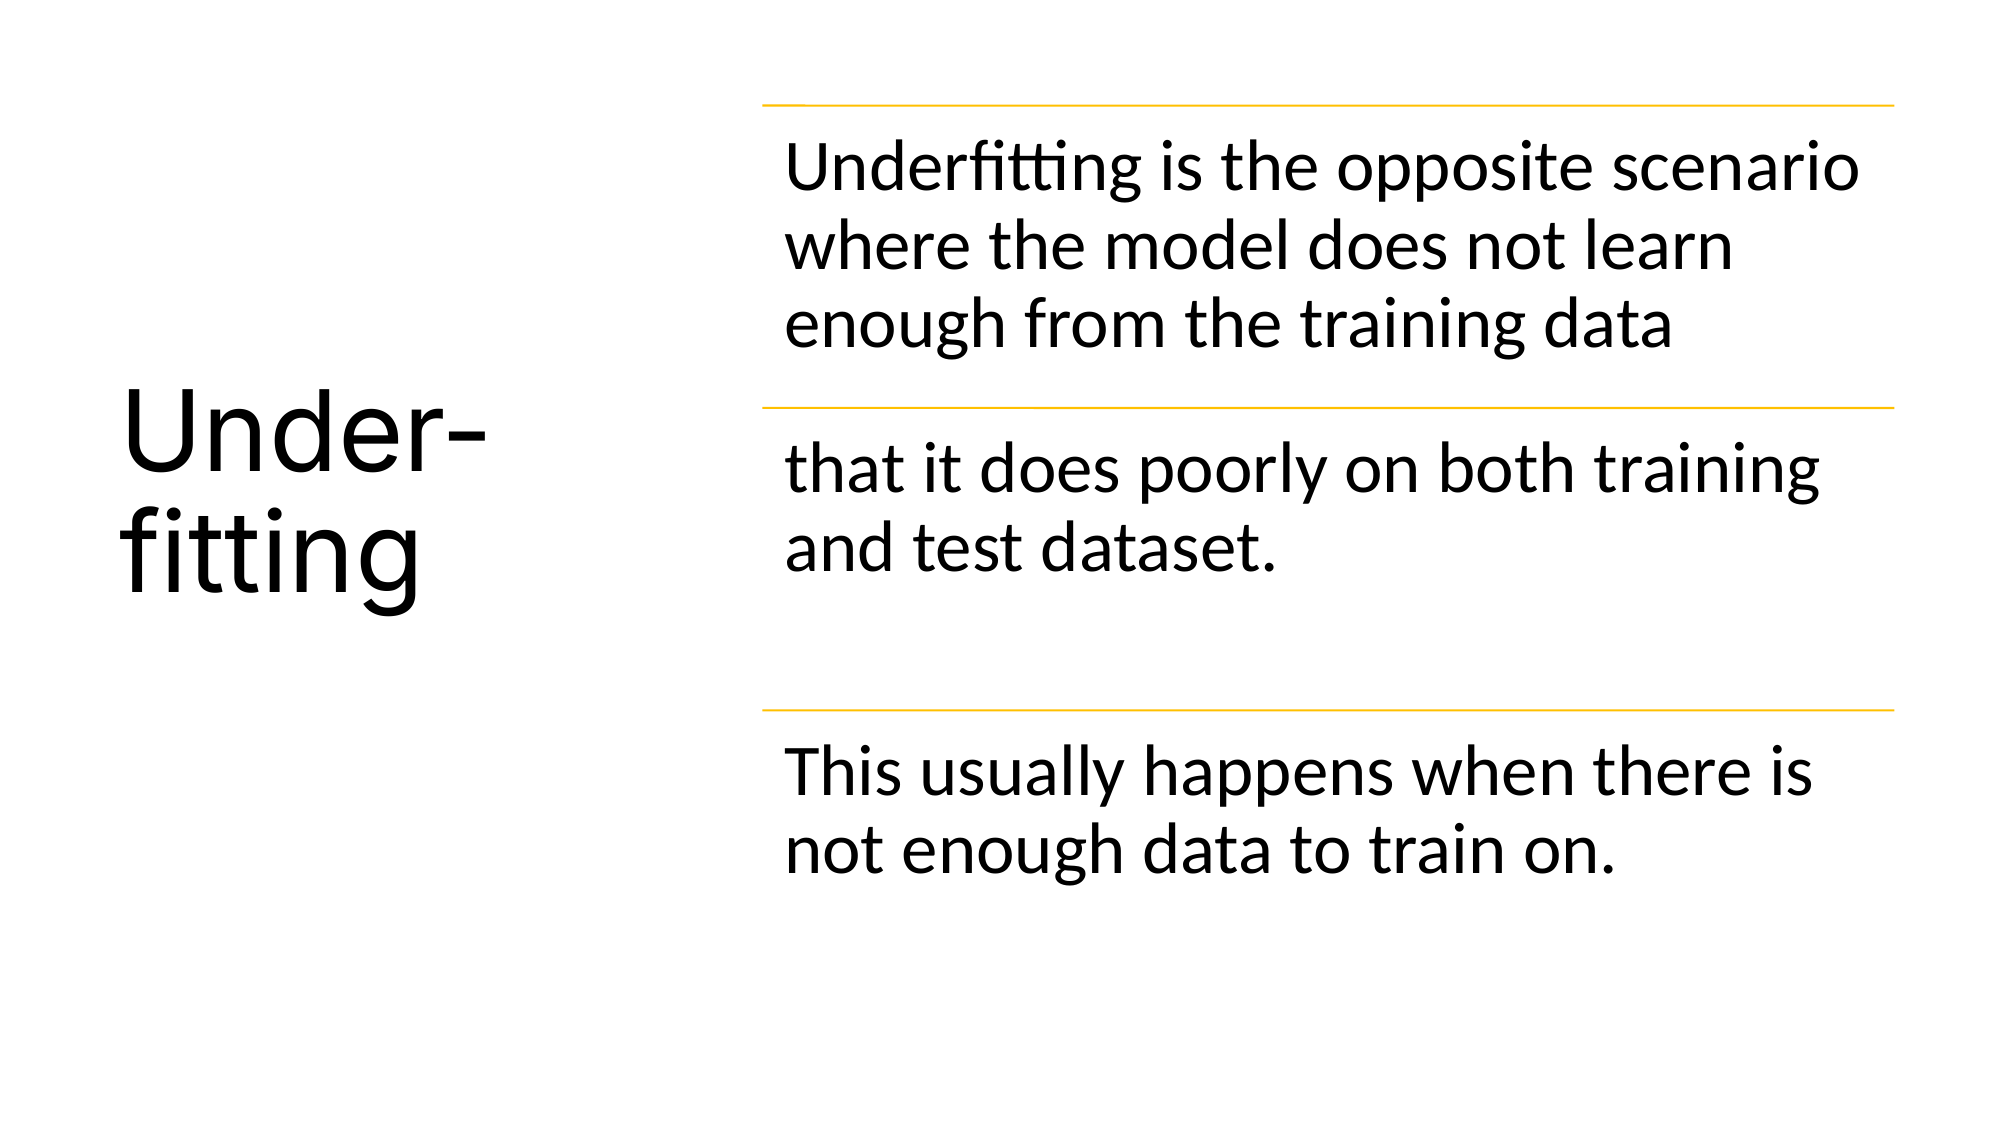

Underfitting is the opposite scenario where the model does not learn enough from the training data
that it does poorly on both training and test dataset.
This usually happens when there is not enough data to train on.
# Under-fitting